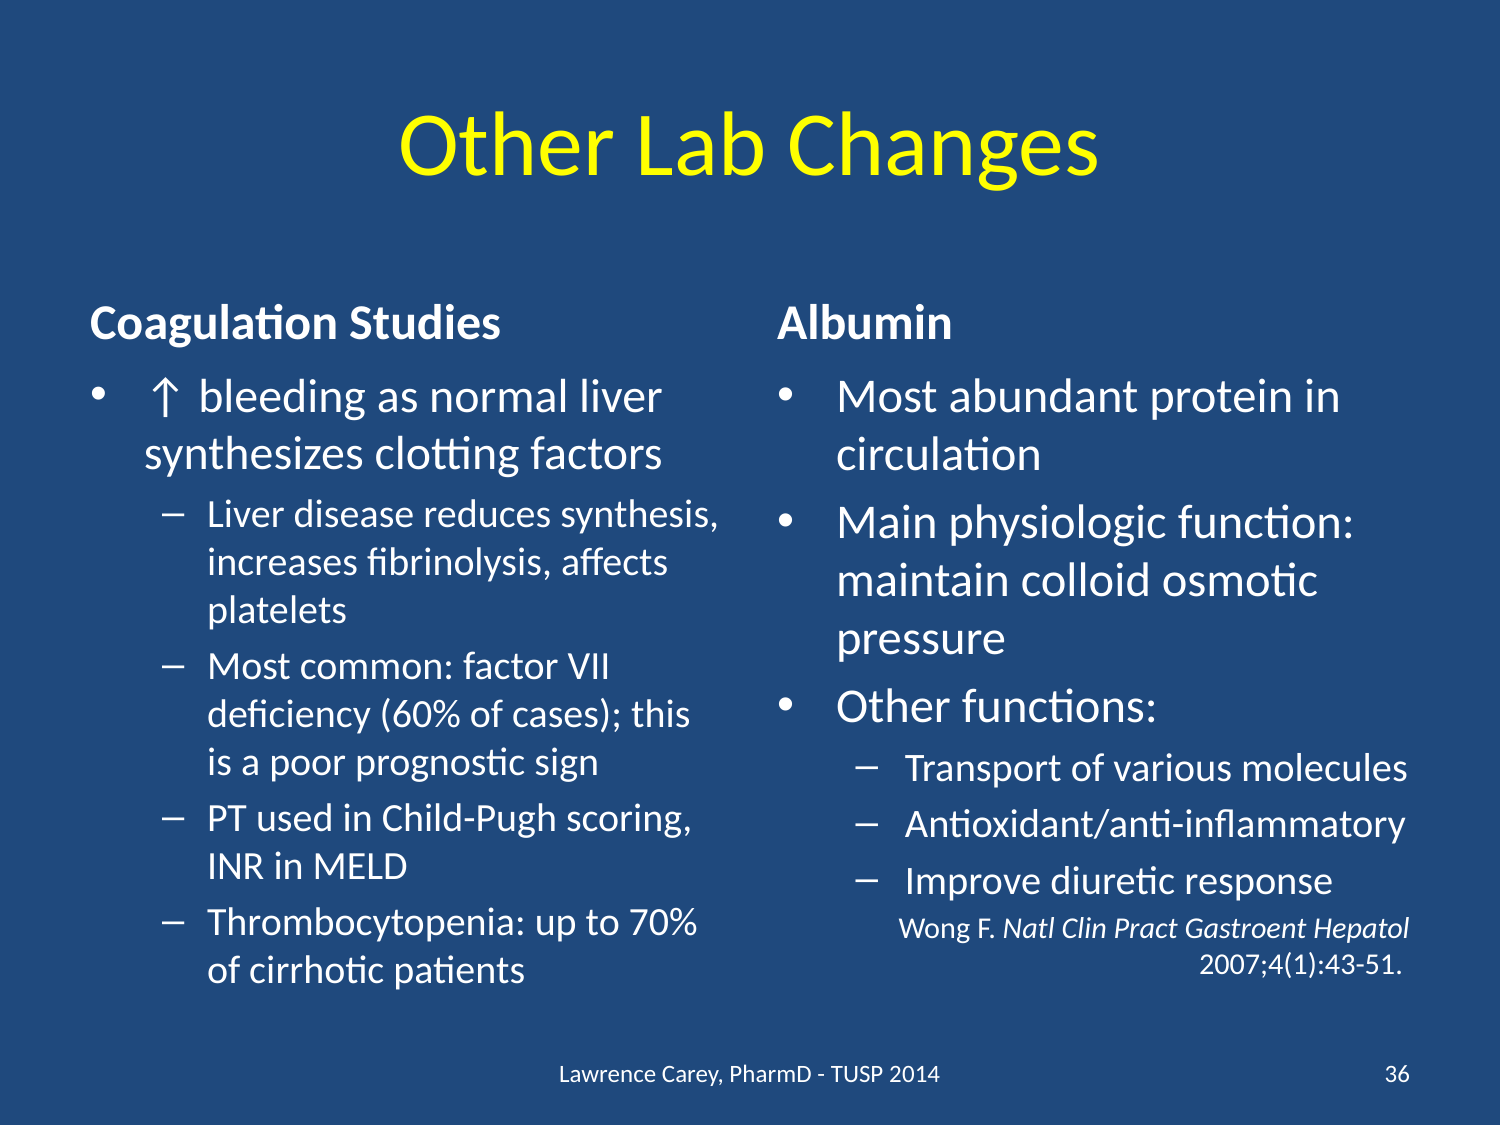

# Other Lab Changes
Coagulation Studies
Albumin
↑ bleeding as normal liver synthesizes clotting factors
Liver disease reduces synthesis, increases fibrinolysis, affects platelets
Most common: factor VII deficiency (60% of cases); this is a poor prognostic sign
PT used in Child-Pugh scoring, INR in MELD
Thrombocytopenia: up to 70% of cirrhotic patients
Most abundant protein in circulation
Main physiologic function:  maintain colloid osmotic pressure
Other functions:
Transport of various molecules
Antioxidant/anti-inflammatory
Improve diuretic response
Wong F. Natl Clin Pract Gastroent Hepatol 2007;4(1):43-51.
Lawrence Carey, PharmD - TUSP 2014
36